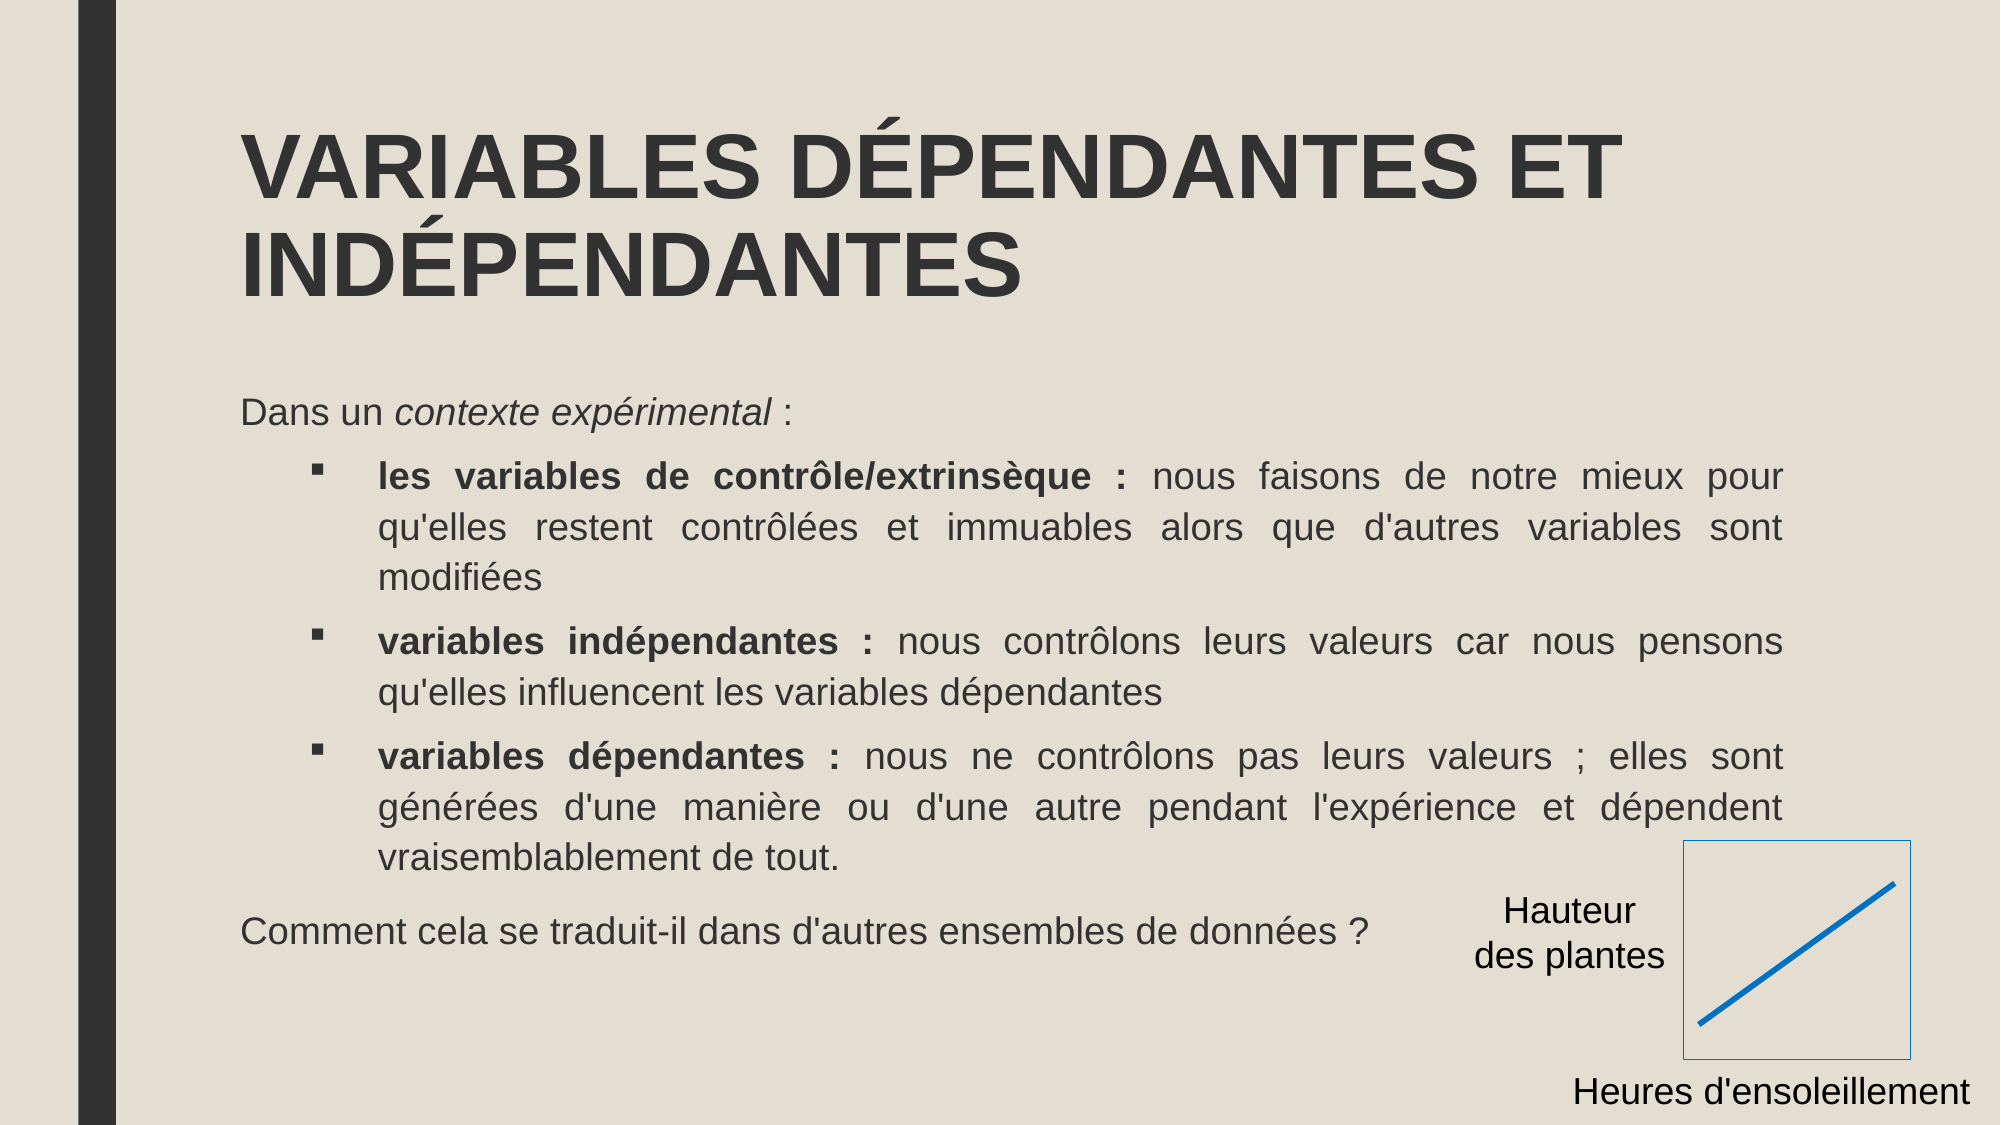

# VARIABLES DÉPENDANTES ET INDÉPENDANTES
Dans un contexte expérimental :
les variables de contrôle/extrinsèque : nous faisons de notre mieux pour qu'elles restent contrôlées et immuables alors que d'autres variables sont modifiées
variables indépendantes : nous contrôlons leurs valeurs car nous pensons qu'elles influencent les variables dépendantes
variables dépendantes : nous ne contrôlons pas leurs valeurs ; elles sont générées d'une manière ou d'une autre pendant l'expérience et dépendent vraisemblablement de tout.
Comment cela se traduit-il dans d'autres ensembles de données ?

Hauteur des plantes
Heures d'ensoleillement